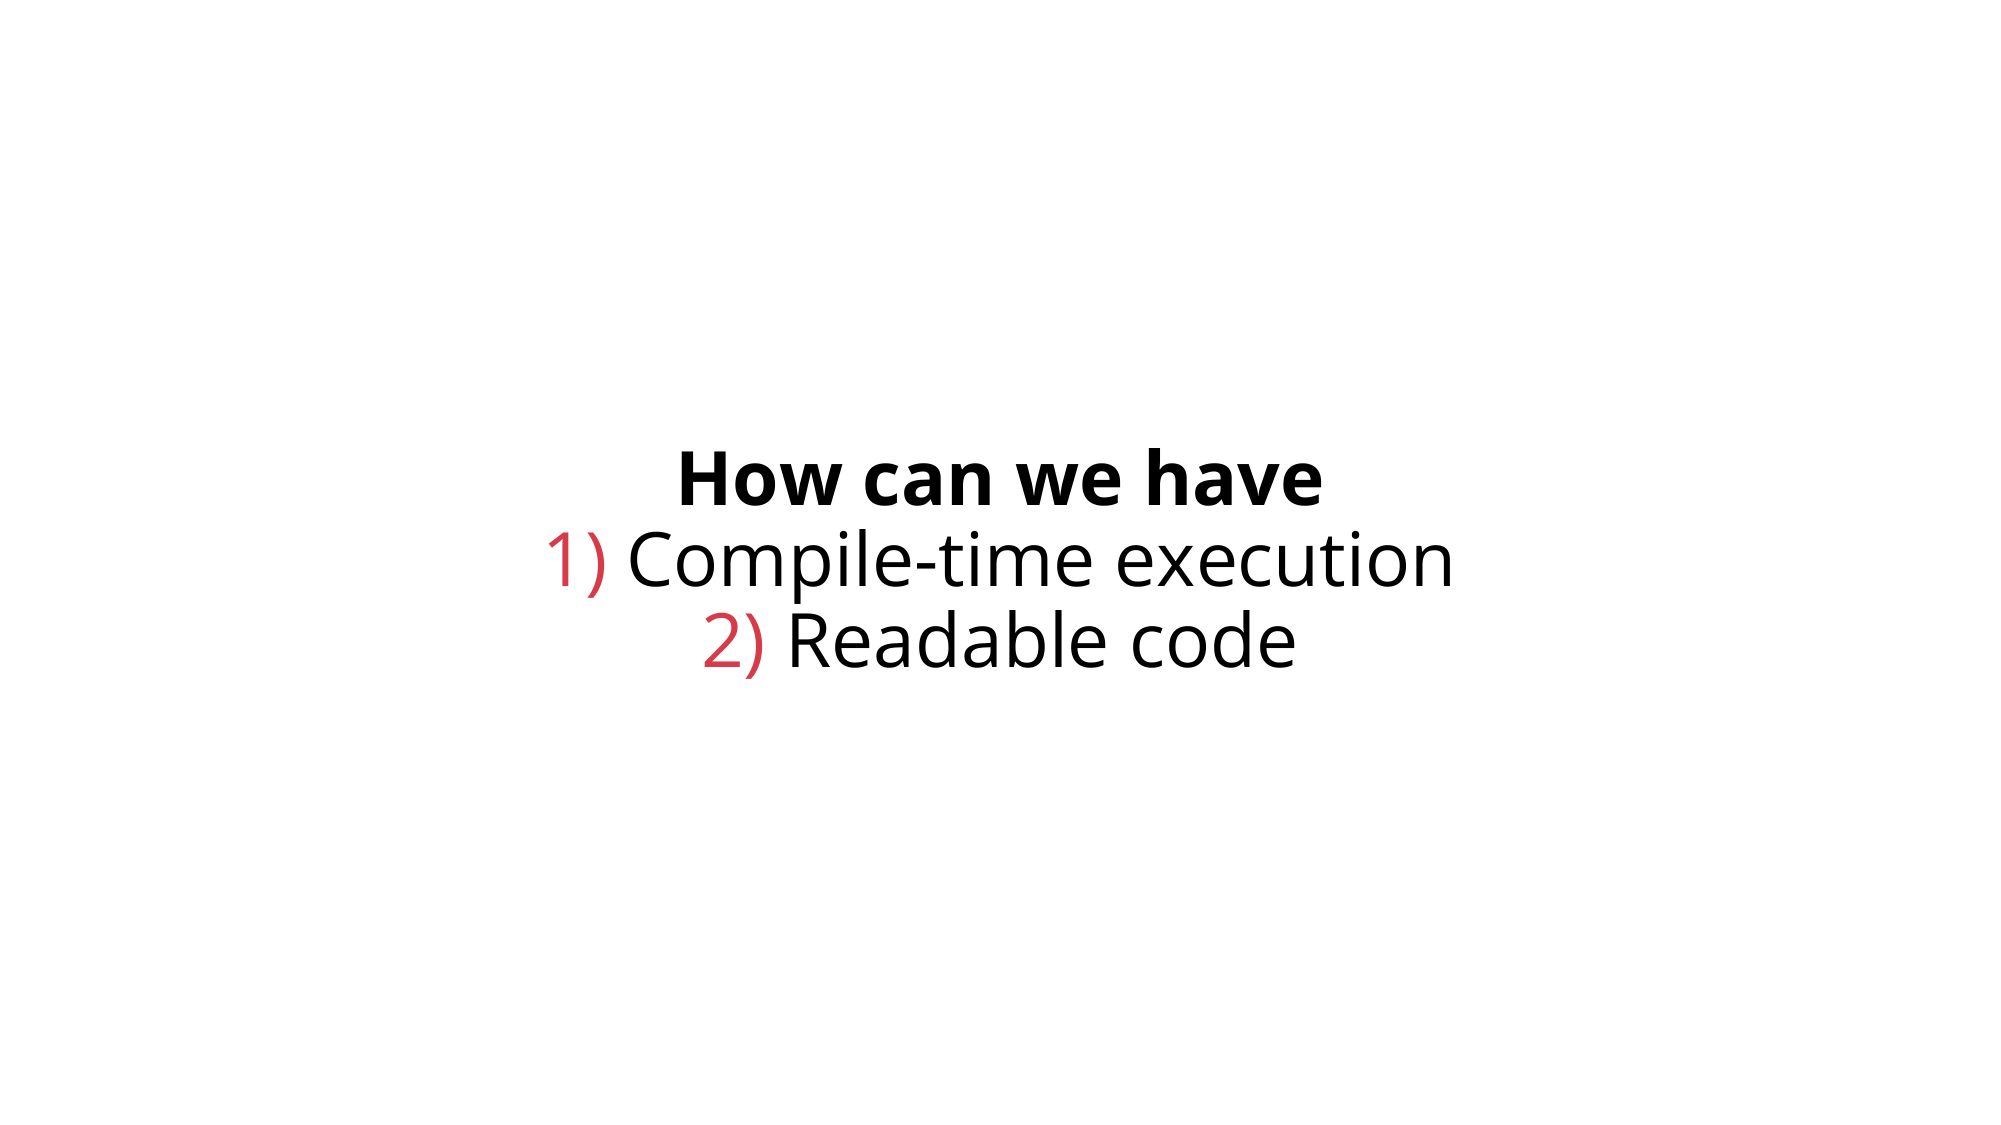

# How can we have 1) Compile-time execution 2) Readable code